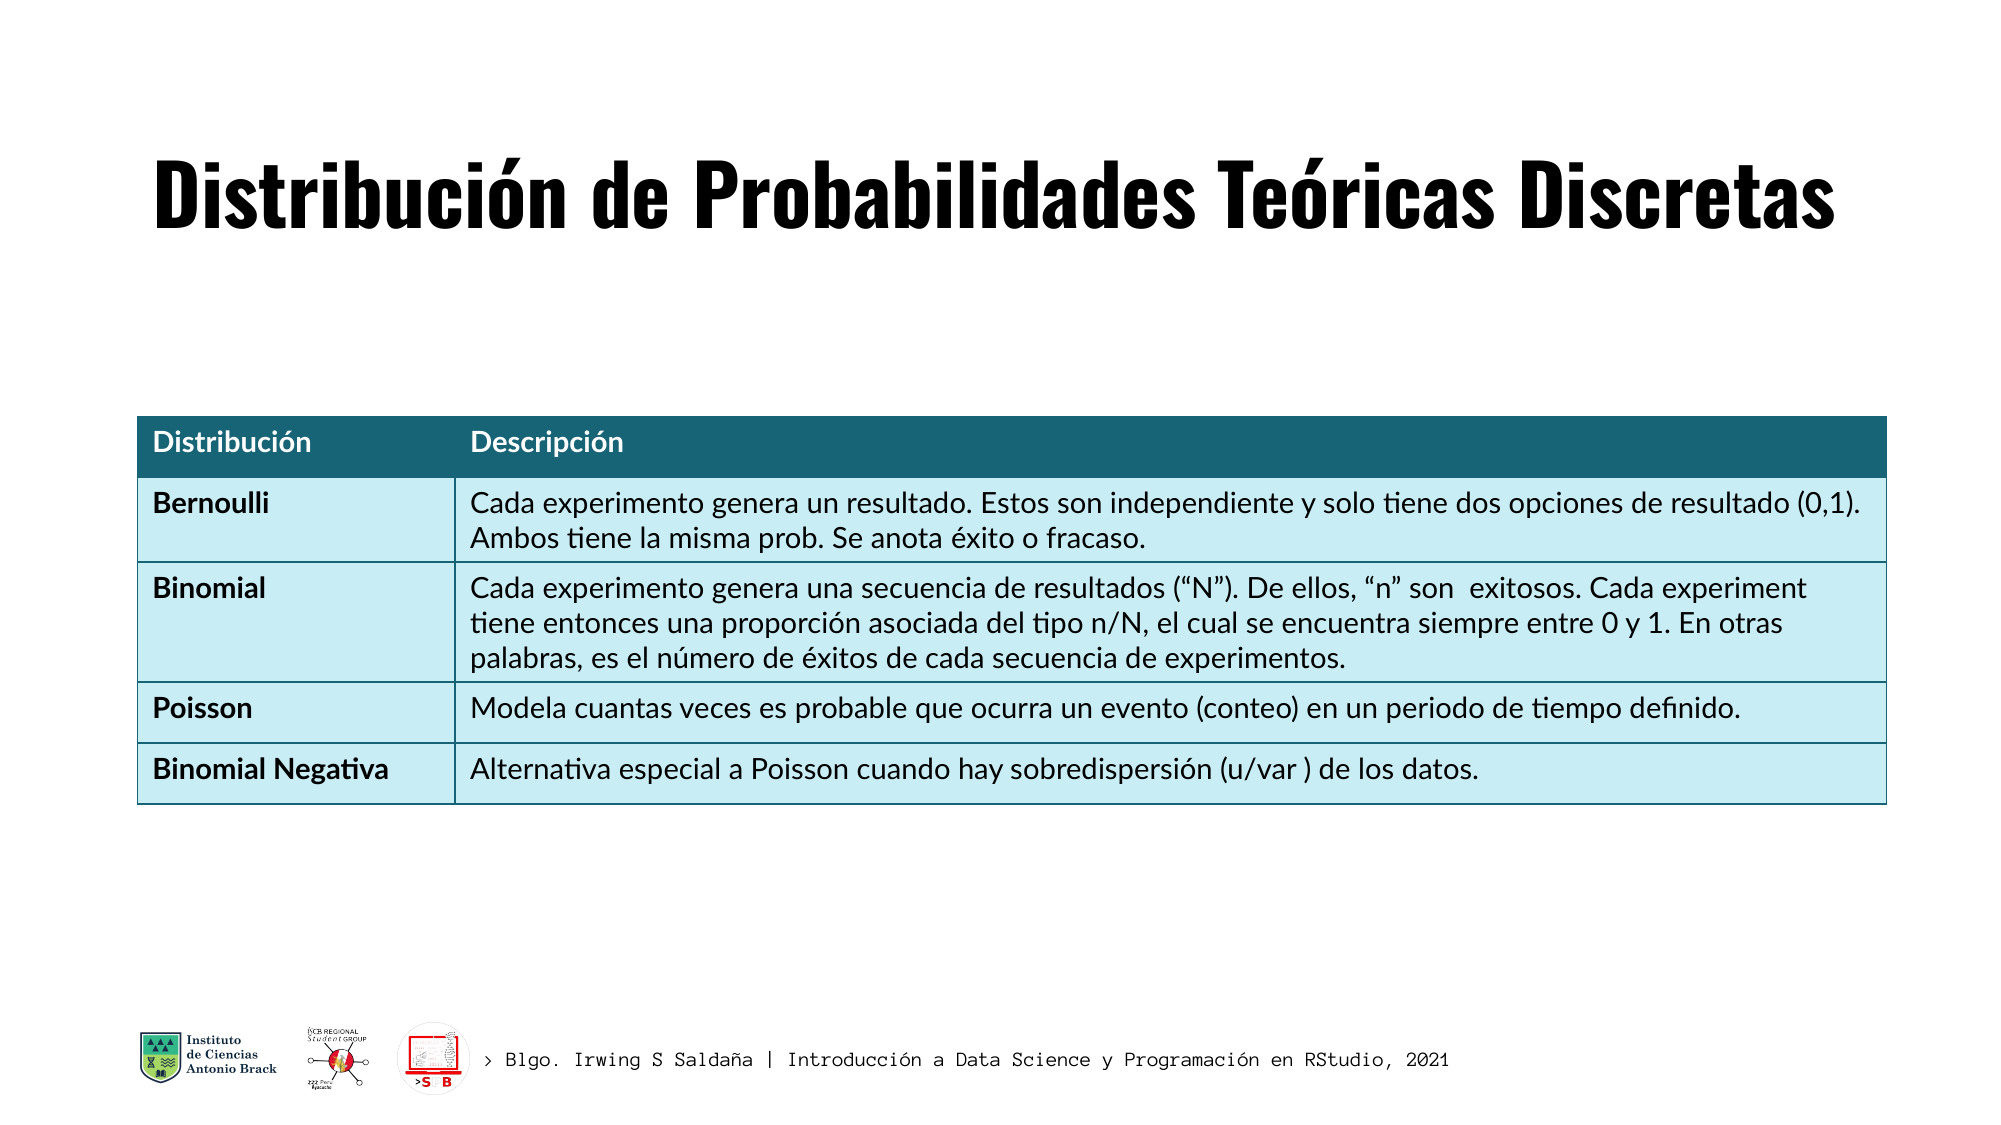

# Distribución de Probabilidades Teóricas Discretas
| Distribución | Descripción |
| --- | --- |
| Bernoulli | Cada experimento genera un resultado. Estos son independiente y solo tiene dos opciones de resultado (0,1). Ambos tiene la misma prob. Se anota éxito o fracaso. |
| Binomial | Cada experimento genera una secuencia de resultados (“N”). De ellos, “n” son exitosos. Cada experiment tiene entonces una proporción asociada del tipo n/N, el cual se encuentra siempre entre 0 y 1. En otras palabras, es el número de éxitos de cada secuencia de experimentos. |
| Poisson | Modela cuantas veces es probable que ocurra un evento (conteo) en un periodo de tiempo definido. |
| Binomial Negativa | Alternativa especial a Poisson cuando hay sobredispersión (u/var ) de los datos. |